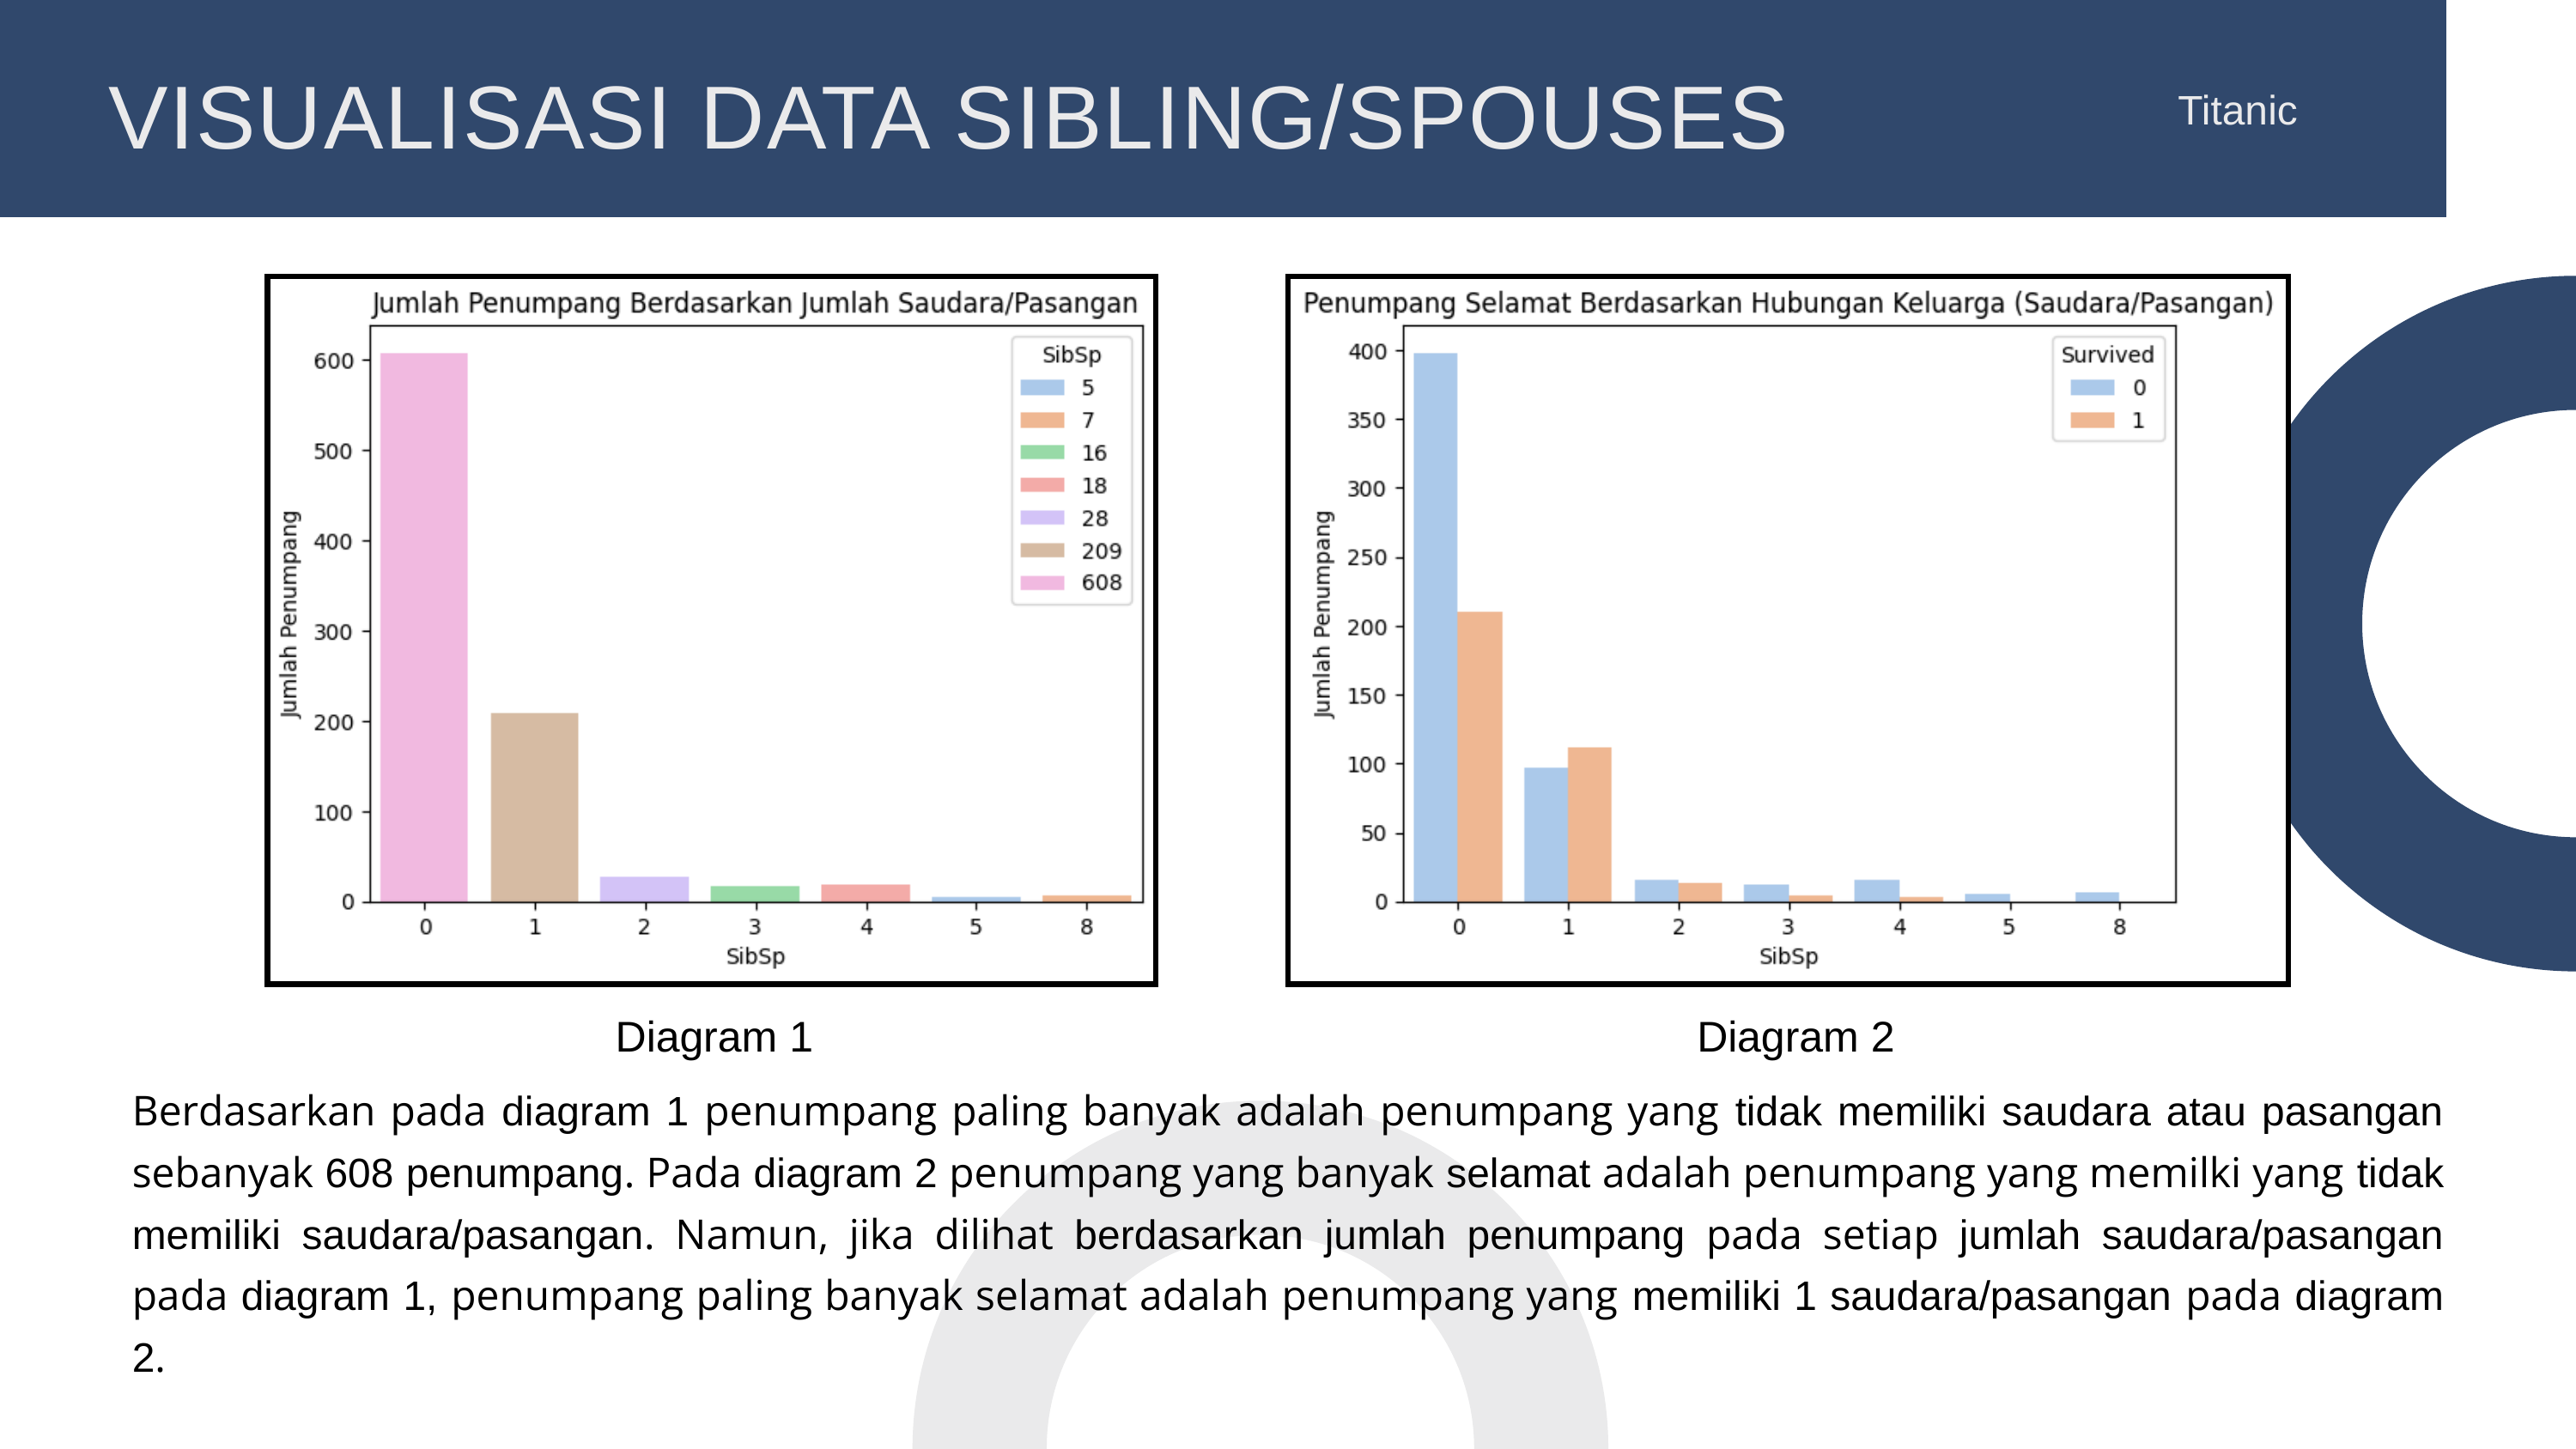

VISUALISASI DATA SIBLING/SPOUSES
Titanic

Diagram 1
Diagram 2
Berdasarkan pada diagram 1 penumpang paling banyak adalah penumpang yang tidak memiliki saudara atau pasangan sebanyak 608 penumpang. Pada diagram 2 penumpang yang banyak selamat adalah penumpang yang memilki yang tidak memiliki saudara/pasangan. Namun, jika dilihat berdasarkan jumlah penumpang pada setiap jumlah saudara/pasangan pada diagram 1, penumpang paling banyak selamat adalah penumpang yang memiliki 1 saudara/pasangan pada diagram 2.